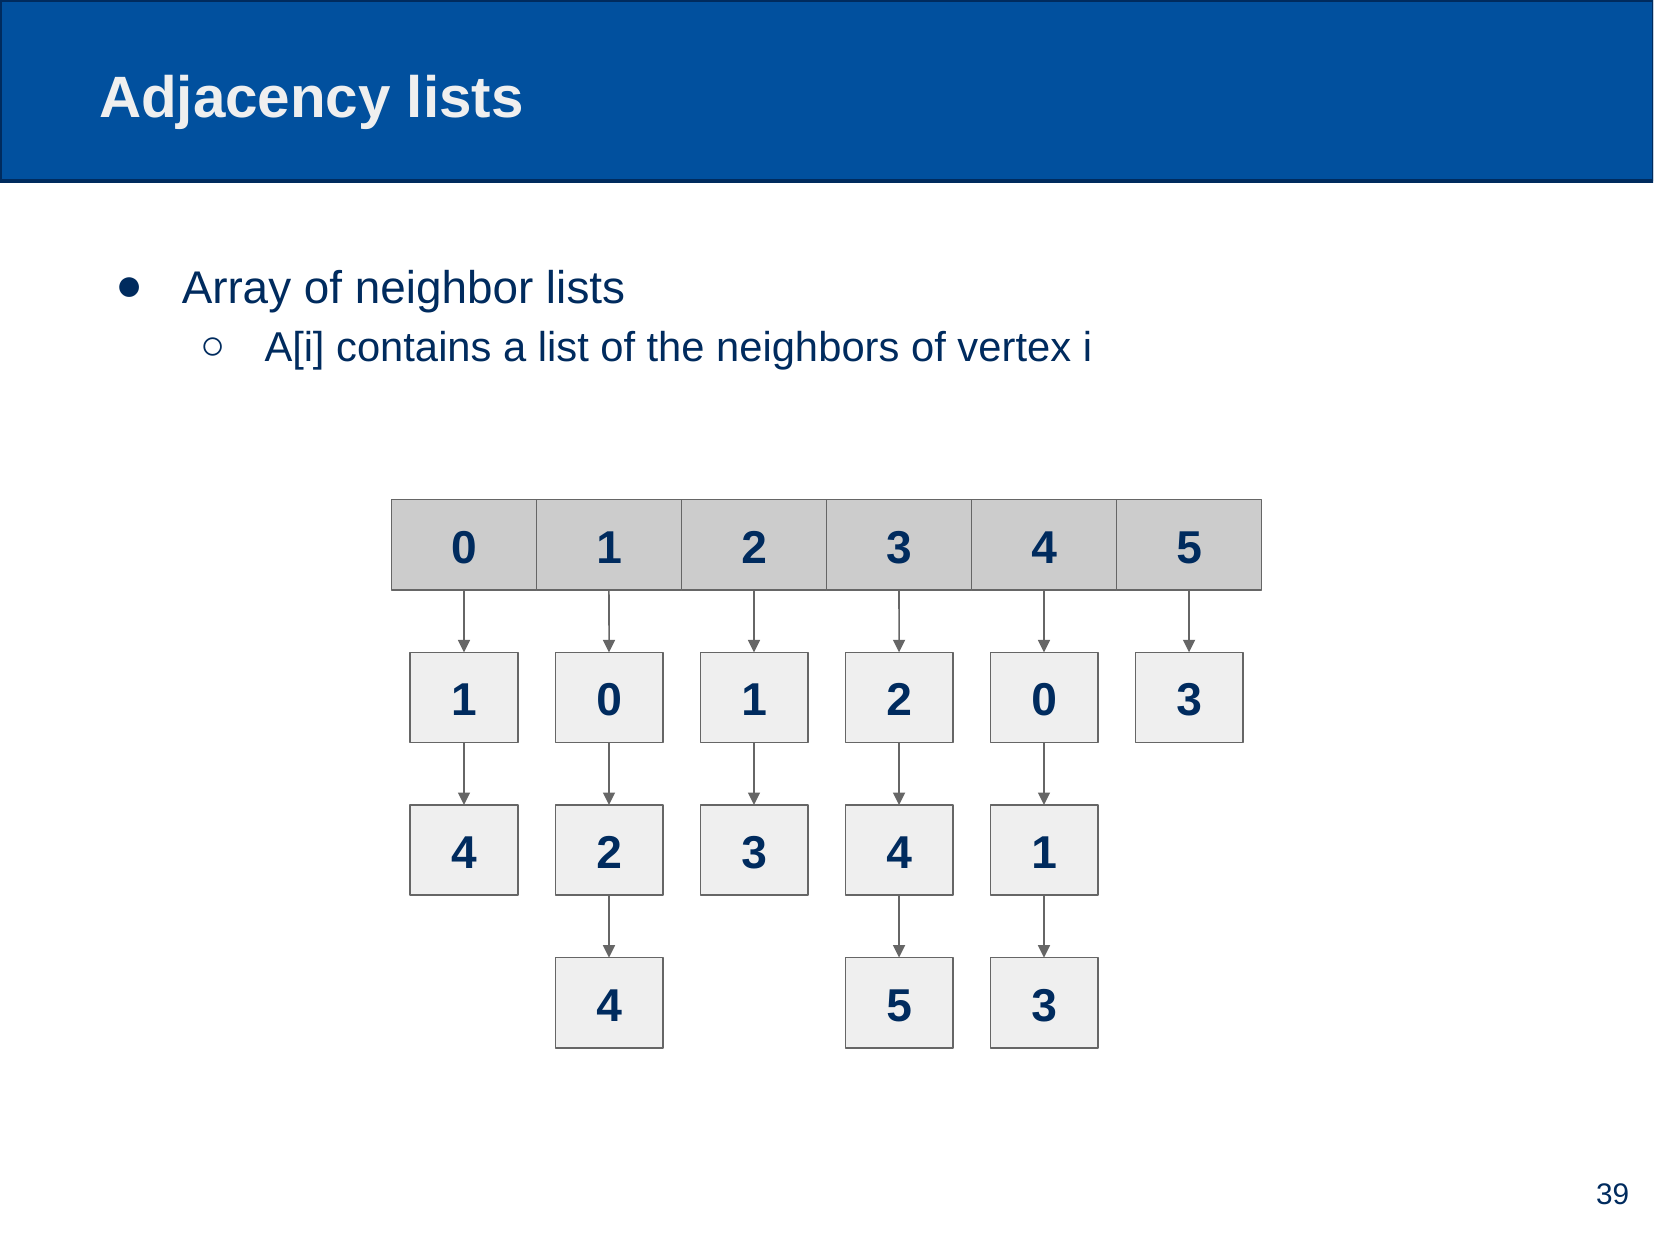

# Adjacency lists
Array of neighbor lists
A[i] contains a list of the neighbors of vertex i
0
1
2
3
4
5
2
4
5
0
1
3
1
3
1
0
3
4
2
4
39